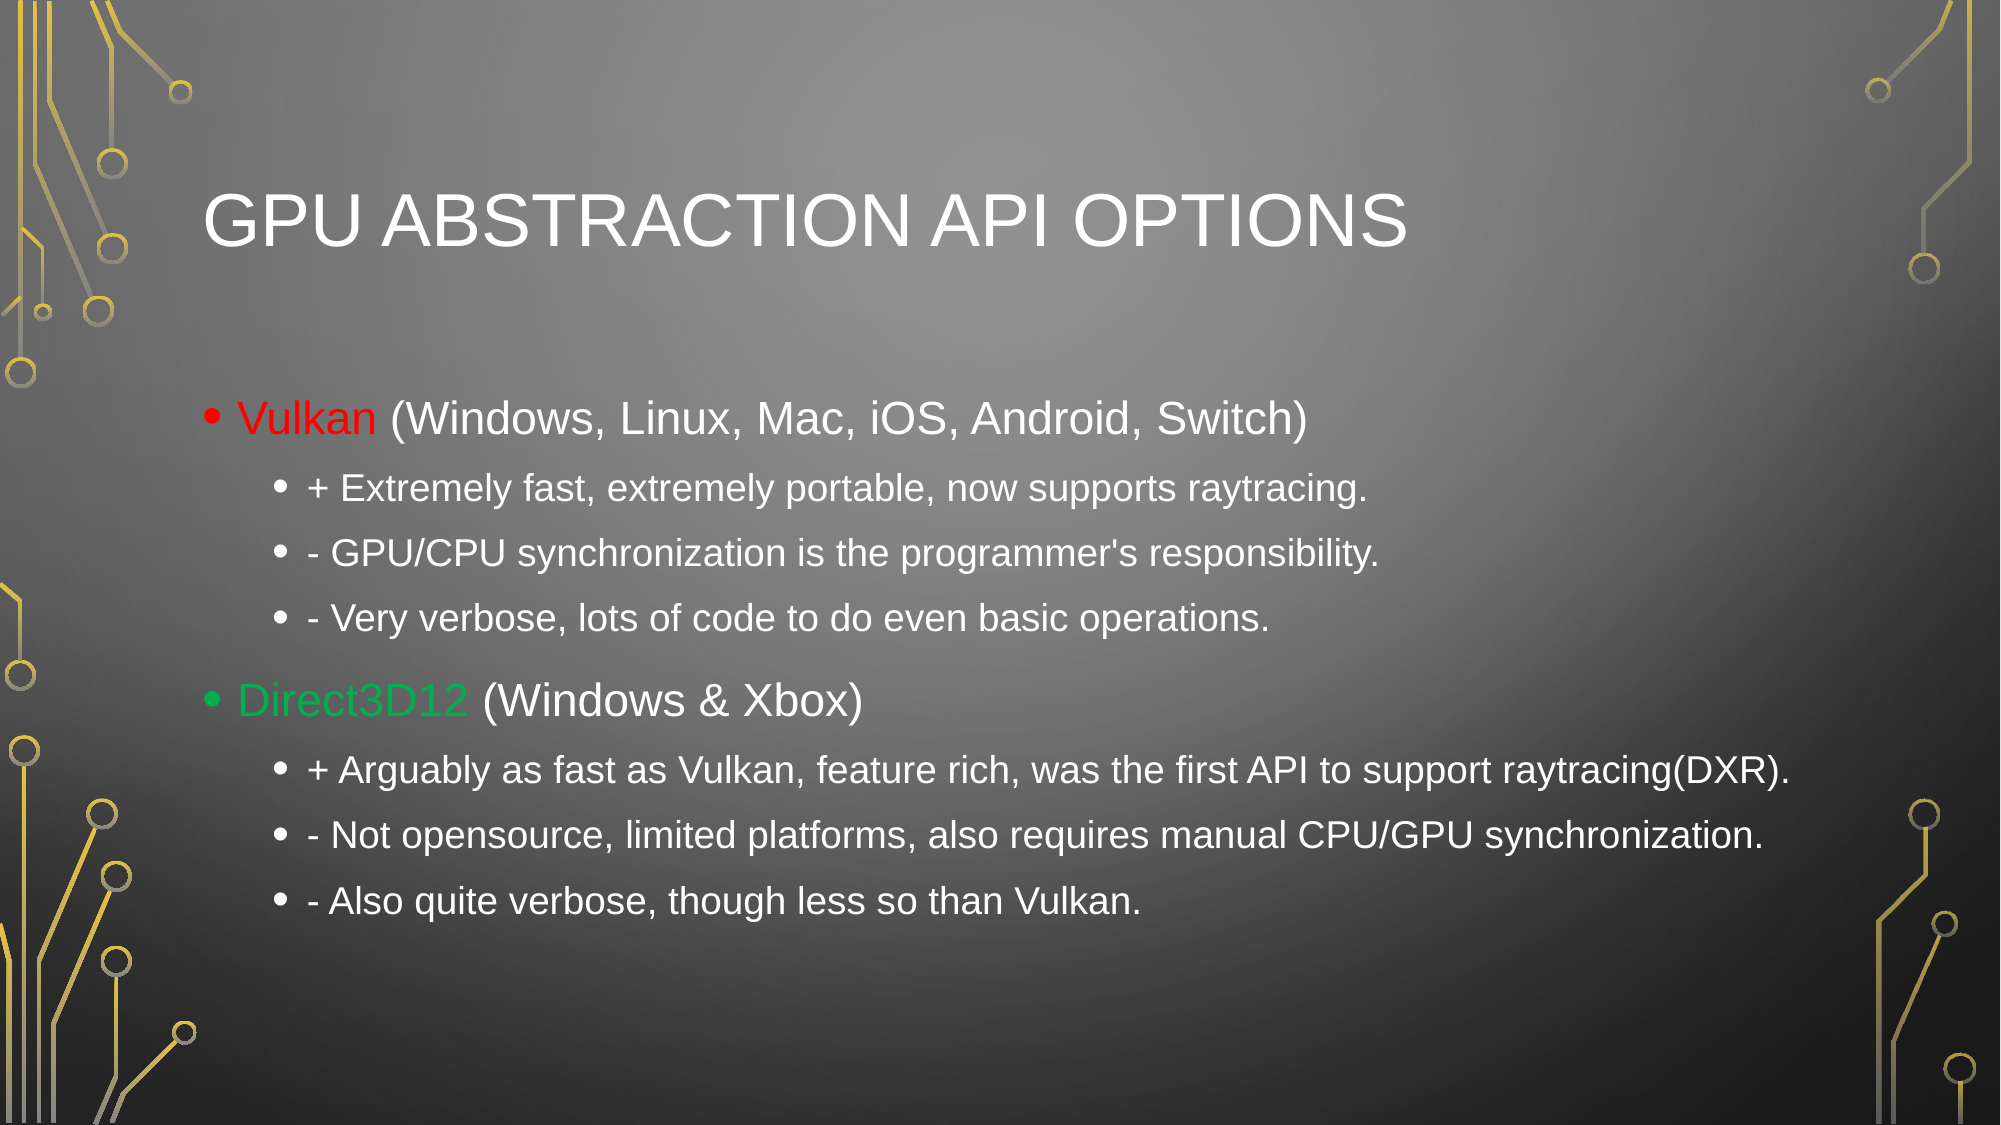

# GPU Abstraction API OPTIONS
Vulkan (Windows, Linux, Mac, iOS, Android, Switch)
+ Extremely fast, extremely portable, now supports raytracing.
- GPU/CPU synchronization is the programmer's responsibility.
- Very verbose, lots of code to do even basic operations.
Direct3D12 (Windows & Xbox)
+ Arguably as fast as Vulkan, feature rich, was the first API to support raytracing(DXR).
- Not opensource, limited platforms, also requires manual CPU/GPU synchronization.
- Also quite verbose, though less so than Vulkan.